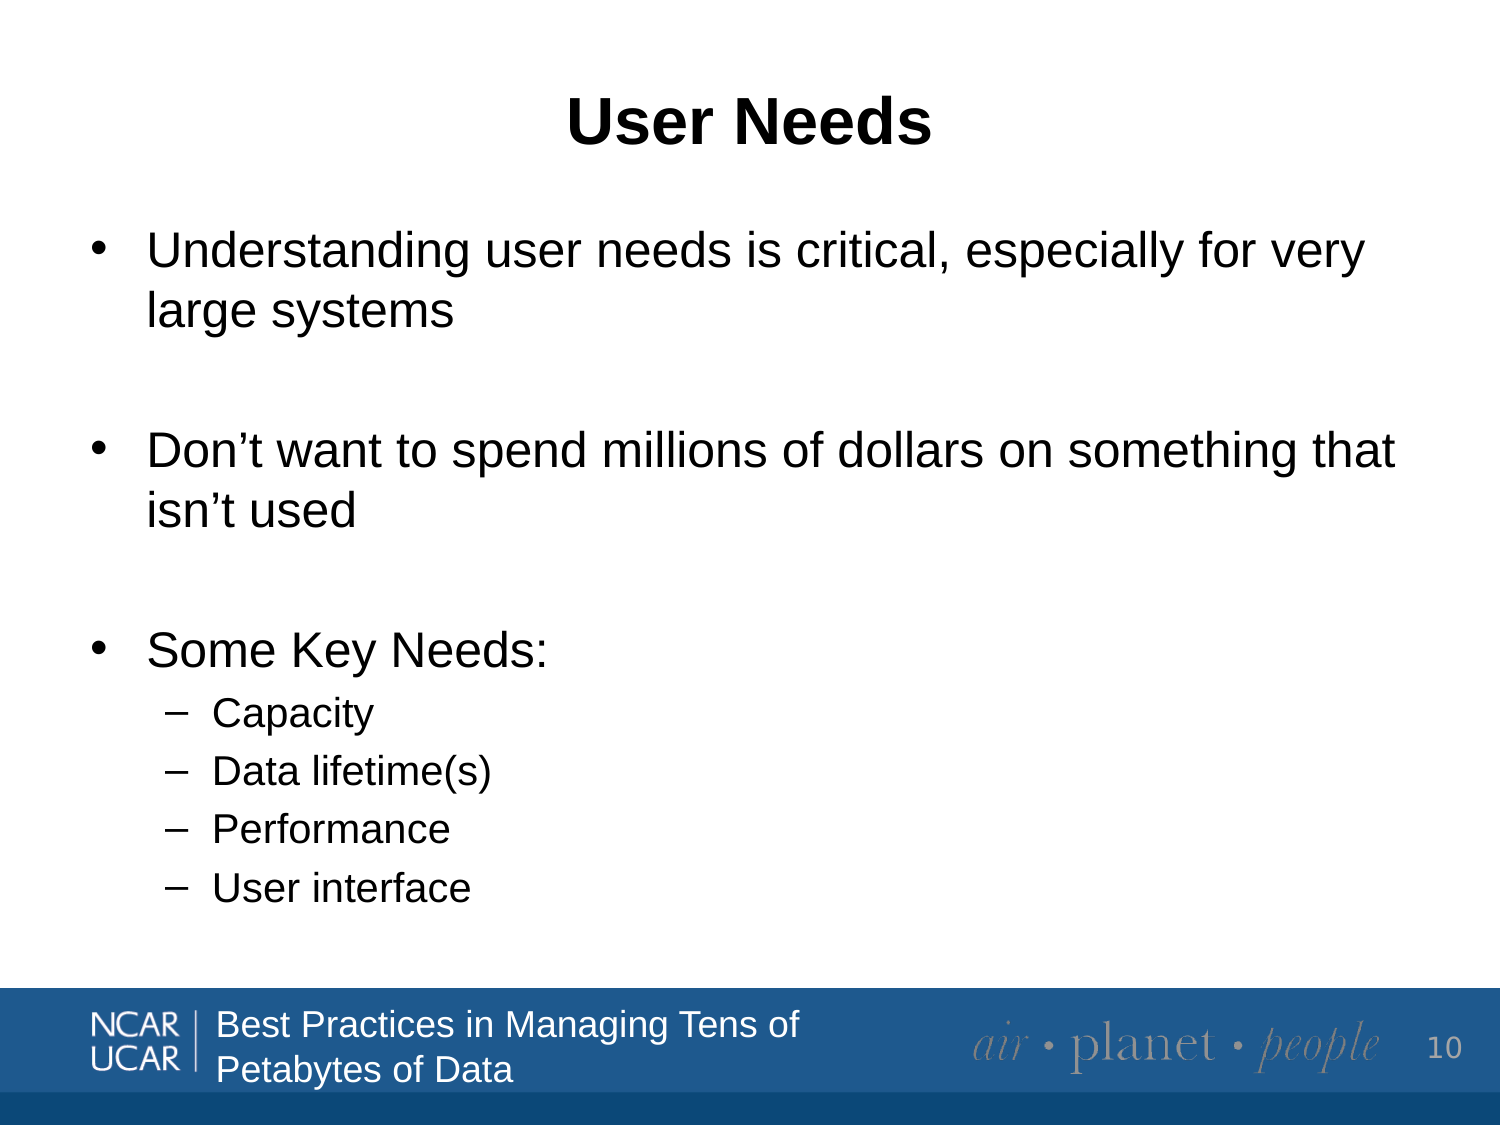

# User Needs
Understanding user needs is critical, especially for very large systems

Don’t want to spend millions of dollars on something that isn’t used

Some Key Needs:
Capacity
Data lifetime(s)
Performance
User interface

10